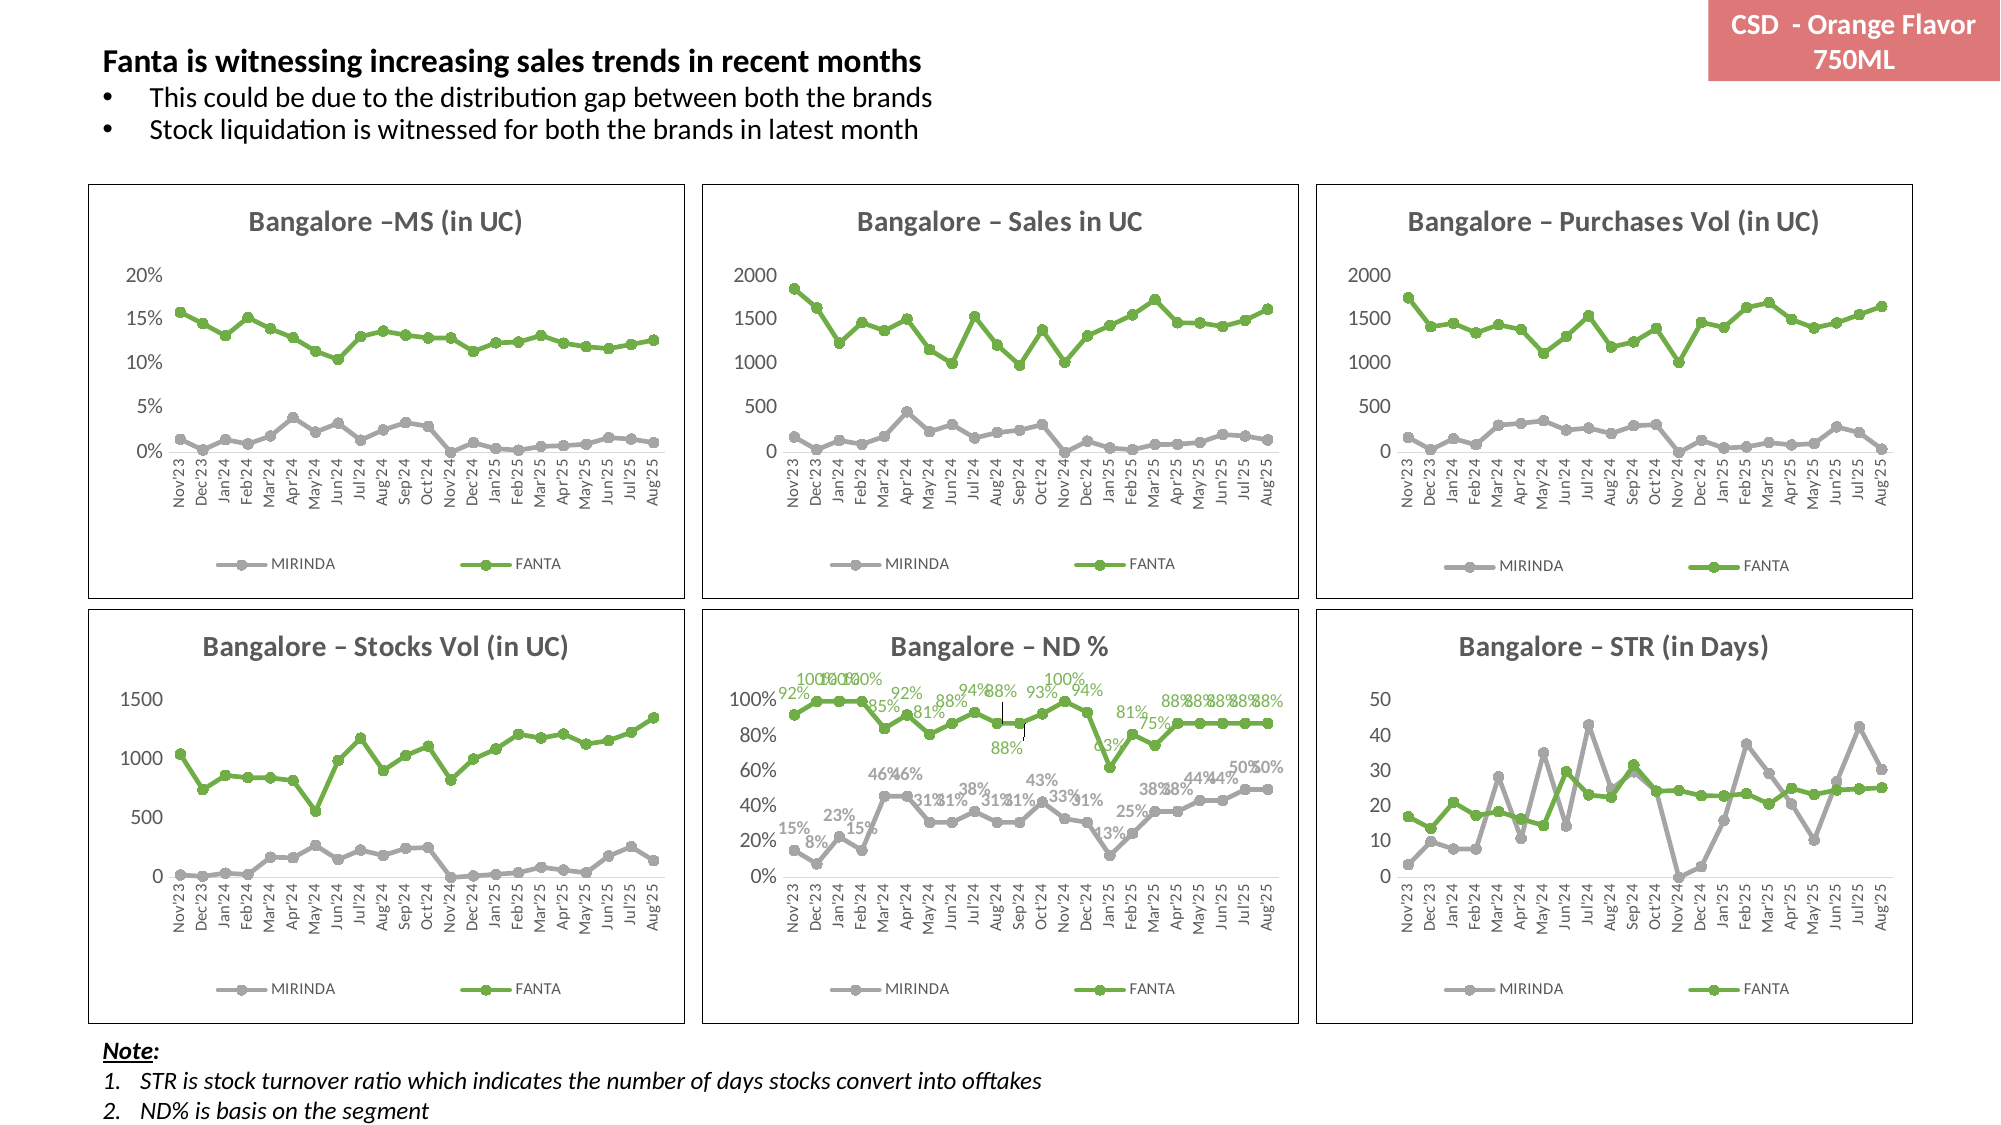

CSD  - Orange Flavor 750ML
# Fanta is witnessing increasing sales trends in recent months
This could be due to the distribution gap between both the brands
Stock liquidation is witnessed for both the brands in latest month

### Chart: Bangalore –MS (in UC)

| Category | MIRINDA | FANTA |
|---|---|---|
|  Nov'23 | 0.015085181594271848 | 0.15934287624129062 |
|  Dec'23 | 0.002817289391966342 | 0.14640513873585095 |
|  Jan'24 | 0.014614514086143195 | 0.1325986104969684 |
|  Feb'24 | 0.009736175178223058 | 0.15320801502361114 |
|  Mar'24 | 0.018735881175257225 | 0.14051910881442914 |
|  Apr'24 | 0.039719052691525036 | 0.13040182139363696 |
|  May'24 | 0.023188698997603188 | 0.11509960065952042 |
|  Jun'24 | 0.033265761777829334 | 0.1056774589554572 |
|  Jul'24 | 0.014018364172945818 | 0.13165337096312735 |
|  Aug'24 | 0.025662901532930833 | 0.13794335655894663 |
|  Sep'24 | 0.03398537865325181 | 0.13334826158656007 |
| Oct'24 | 0.02969155588657124 | 0.13009296687781355 |
| Nov'24 | 0.0002005038873375092 | 0.13011188548503136 |
| Dec'24 | 0.011181708356687683 | 0.11483683243559795 |
| Jan'25 | 0.00436848335901451 | 0.12458769028902957 |
| Feb'25 | 0.002618699264528812 | 0.12537890773575372 |
| Mar'25 | 0.006885568039488351 | 0.1329160561817981 |
| Apr'25 | 0.007803151671863114 | 0.1241907490405731 |
| May'25 | 0.009391618380688437 | 0.12011721142229764 |
| Jun'25 | 0.016887785098687567 | 0.11801673259360078 |
| Jul'25 | 0.015263242005625196 | 0.12271780895062688 |
| Aug'25 | 0.01119087766905608 | 0.1276660128650137 |

### Chart: Bangalore – Sales in UC

| Category | MIRINDA | FANTA |
|---|---|---|
|  Nov'23 | 175.91555539472023 | 1858.173890516685 |
|  Dec'23 | 31.601596777494642 | 1642.229645870472 |
|  Jan'24 | 136.9402527024768 | 1242.469446635164 |
|  Feb'24 | 93.75140377323413 | 1475.2678762293754 |
|  Mar'24 | 184.34264786871879 | 1382.5698590153906 |
|  Apr'24 | 461.3833129514219 | 1514.769872201243 |
|  May'24 | 235.43189599233514 | 1168.5915287456367 |
|  Jun'24 | 318.1227408934461 | 1010.6007226917133 |
|  Jul'24 | 164.32830324297214 | 1543.2881326011413 |
|  Aug'24 | 227.00480351833656 | 1220.1973542290768 |
|  Sep'24 | 252.8127742199572 | 991.9602277516815 |
| Oct'24 | 317.59604761382127 | 1391.5408226025638 |
| Nov'24 | 1.5800798388747324 | 1025.3525244964956 |
| Dec'24 | 129.03985350810314 | 1325.2472307562298 |
| Jan'25 | 50.562554843991435 | 1442.0272221310188 |
| Feb'25 | 32.654983336744465 | 1563.4655717623787 |
| Mar'25 | 89.94525988265391 | 1736.2647710816345 |
| Apr'25 | 92.5463745675267 | 1472.9181312691787 |
| May'25 | 115.03109105590704 | 1471.2282084322842 |
| Jun'25 | 204.88368577409028 | 1431.7865259116345 |
| Jul'25 | 186.73753240043166 | 1501.3861941376595 |
| Aug'25 | 142.73387877835083 | 1628.3142165673626 |

### Chart: Bangalore – Purchases Vol (in UC)

| Category | MIRINDA | FANTA |
|---|---|---|
|  Nov'23 | 170.6486225984711 | 1757.0487808287025 |
|  Dec'23 | 31.60159677749465 | 1428.3921743427584 |
|  Jan'24 | 156.95459732822343 | 1467.367477035001 |
|  Feb'24 | 88.48447097698502 | 1358.86866143227 |
|  Mar'24 | 310.74903497869735 | 1450.5132920870042 |
|  Apr'24 | 331.29007288406893 | 1396.790577565264 |
|  May'24 | 360.25820326343904 | 1125.8316499716477 |
|  Jun'24 | 254.91954733845682 | 1317.8856447151302 |
|  Jul'24 | 278.0940516419529 | 1551.9760427350022 |
|  Aug'24 | 214.8908580869636 | 1198.038158827062 |
|  Sep'24 | 303.3753290639486 | 1255.8551286525965 |
| Oct'24 | 316.0159677749465 | 1409.888148169482 |
| Nov'24 | 0.0 | 1022.719058098371 |
| Dec'24 | 139.04702582097644 | 1477.782051694294 |
| Jan'25 | 50.562554843991435 | 1421.3561093880242 |
| Feb'25 | 63.2031935549893 | 1646.5422512010746 |
| Mar'25 | 112.59307090652509 | 1701.318352282065 |
| Apr'25 | 86.42722740528697 | 1511.5399511370897 |
| May'25 | 101.12510968798287 | 1414.5788581393049 |
| Jun'25 | 290.7346903529508 | 1471.9186642320155 |
| Jul'25 | 226.2395283723 | 1565.6700680052497 |
| Aug'25 | 37.92191613299357 | 1660.355567404528 |

### Chart: Bangalore – Stocks Vol (in UC)

| Category | MIRINDA | FANTA |
|---|---|---|
|  Nov'23 | 21.06773118499643 | 1050.753092851697 |
|  Dec'23 | 10.533865592498215 | 747.9044570673732 |
|  Jan'24 | 36.34183629411884 | 869.0439113811027 |
|  Feb'24 | 24.754584142370806 | 850.082953314606 |
|  Mar'24 | 172.75539571697072 | 848.502873475731 |
|  Apr'24 | 167.48846292072162 | 825.3283691722353 |
|  May'24 | 272.82711884570375 | 564.5174726335331 |
|  Jun'24 | 152.2143578115992 | 995.5321797511347 |
|  Jul'24 | 233.32512287383548 | 1186.4667485396317 |
|  Aug'24 | 186.97611426684333 | 910.5606832916161 |
|  Sep'24 | 248.5992279829579 | 1038.6886769671257 |
| Oct'24 | 254.91954733845682 | 1118.4852378102498 |
| Nov'24 | 0.0 | 830.7311027506239 |
| Dec'24 | 13.16733199062277 | 1008.9380936081692 |
| Jan'25 | 26.86135726087045 | 1094.4908708540152 |
| Feb'25 | 40.55538253111813 | 1220.1319828179567 |
| Mar'25 | 87.18677660680693 | 1187.542370892332 |
| Apr'25 | 63.33393637722834 | 1222.455769994034 |
| May'25 | 40.01790534707596 | 1135.822312435587 |
| Jun'25 | 182.76256802984403 | 1165.7086965766832 |
| Jul'25 | 261.9296545090715 | 1237.485567292228 |
| Aug'25 | 143.26057205797574 | 1359.3421031744242 |

### Chart: Bangalore – ND %

| Category | MIRINDA | FANTA |
|---|---|---|
|  Nov'23 | 0.15384615384615385 | 0.9230769230769231 |
|  Dec'23 | 0.07692307692307693 | 1.0 |
|  Jan'24 | 0.23076923076923078 | 1.0 |
|  Feb'24 | 0.15384615384615385 | 1.0 |
|  Mar'24 | 0.46153846153846156 | 0.8461538461538461 |
|  Apr'24 | 0.46153846153846156 | 0.9230769230769231 |
|  May'24 | 0.3125 | 0.8125 |
|  Jun'24 | 0.3125 | 0.875 |
|  Jul'24 | 0.375 | 0.9375 |
|  Aug'24 | 0.3125 | 0.875 |
|  Sep'24 | 0.3125 | 0.875 |
|  Oct'24 | 0.42857142857142855 | 0.9285714285714286 |
| Nov'24 | 0.3333333333333333 | 1.0 |
| Dec'24 | 0.3125 | 0.9375 |
| Jan'25 | 0.125 | 0.625 |
| Feb'25 | 0.25 | 0.8125 |
| Mar'25 | 0.375 | 0.75 |
| Apr'25 | 0.375 | 0.875 |
| May'25 | 0.4375 | 0.875 |
| Jun'25 | 0.4375 | 0.875 |
| Jul'25 | 0.5 | 0.875 |
| Aug'25 | 0.5 | 0.875 |

### Chart: Bangalore – STR (in Days)

| Category | MIRINDA | FANTA |
|---|---|---|
|  Nov'23 | 3.6526946107784433 | 17.247023809523814 |
|  Dec'23 | 10.166666666666668 | 13.890314304041054 |
|  Jan'24 | 8.094230769230768 | 21.333192030521417 |
|  Feb'24 | 8.053370786516854 | 17.574794716172793 |
|  Mar'24 | 28.582857142857144 | 18.718285714285724 |
|  Apr'24 | 11.071917808219178 | 16.618045897079277 |
|  May'24 | 35.34451901565996 | 14.733790628967068 |
|  Jun'24 | 14.593543046357617 | 30.04523032749914 |
|  Jul'24 | 43.306089743589745 | 23.448139764715776 |
|  Aug'24 | 25.12180974477958 | 22.760335239327553 |
|  Sep'24 | 29.991666666666667 | 31.936768996576966 |
| Oct'24 | 24.480928689883914 | 24.515126828554287 |
| Nov'24 | 0.0 | 24.710817039569914 |
| Dec'24 | 3.112244897959184 | 23.22028006614984 |
| Jan'25 | 16.203125 | 23.14933521970257 |
| Feb'25 | 37.87903225806452 | 23.80226731439892 |
| Mar'25 | 29.564611742485404 | 20.860898012491646 |
| Apr'25 | 20.87261730707782 | 25.31362754879696 |
| May'25 | 10.610575818085659 | 23.546707662844472 |
| Jun'25 | 27.206940874035986 | 24.831994576112617 |
| Jul'25 | 42.78119326004445 | 25.13897486854894 |
| Aug'25 | 30.612546125461254 | 25.461875677915128 |
Note:
STR is stock turnover ratio which indicates the number of days stocks convert into offtakes
ND% is basis on the segment